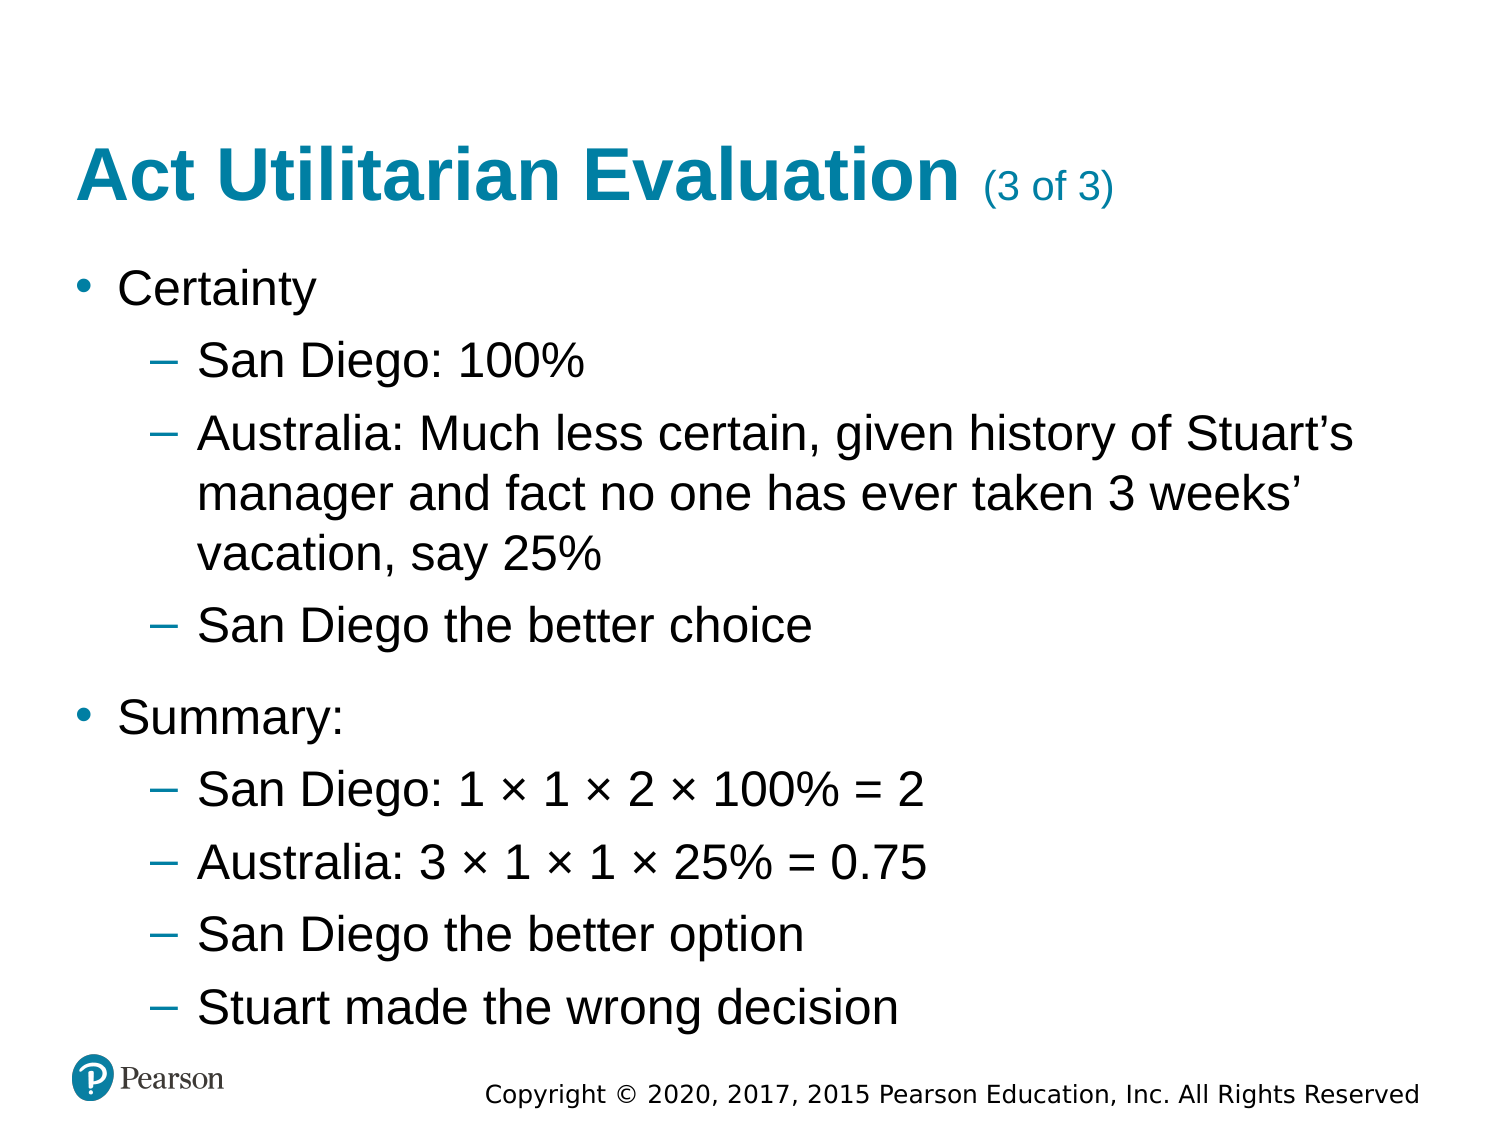

# Act Utilitarian Evaluation (3 of 3)
Certainty
San Diego: 100%
Australia: Much less certain, given history of Stuart’s manager and fact no one has ever taken 3 weeks’ vacation, say 25%
San Diego the better choice
Summary:
San Diego: 1 × 1 × 2 × 100% = 2
Australia: 3 × 1 × 1 × 25% = 0.75
San Diego the better option
Stuart made the wrong decision